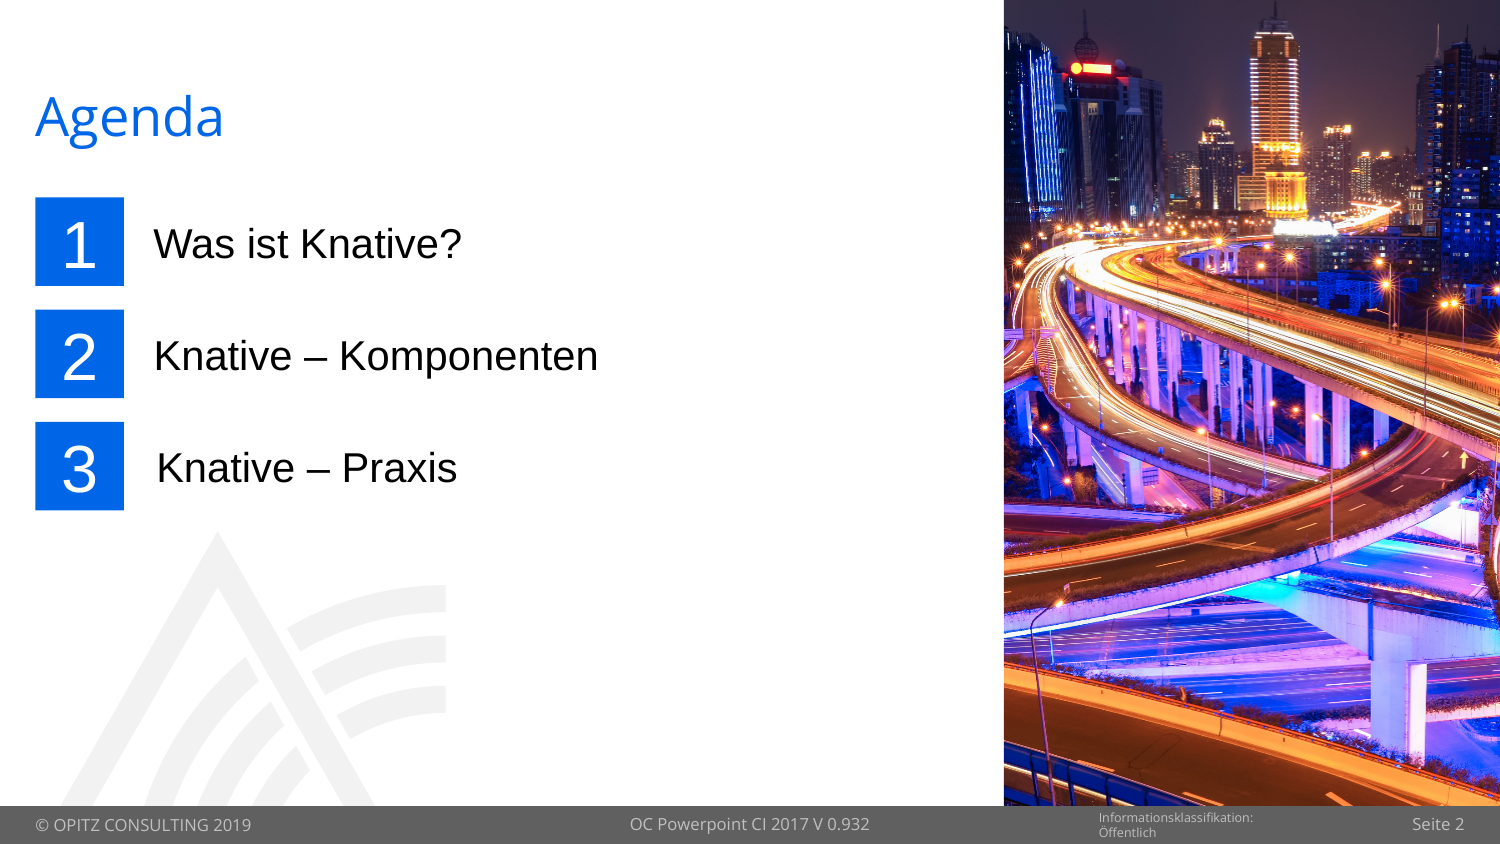

# Agenda
1
Was ist Knative?
2
Knative – Komponenten
3
Knative – Praxis
OC Powerpoint CI 2017 V 0.932